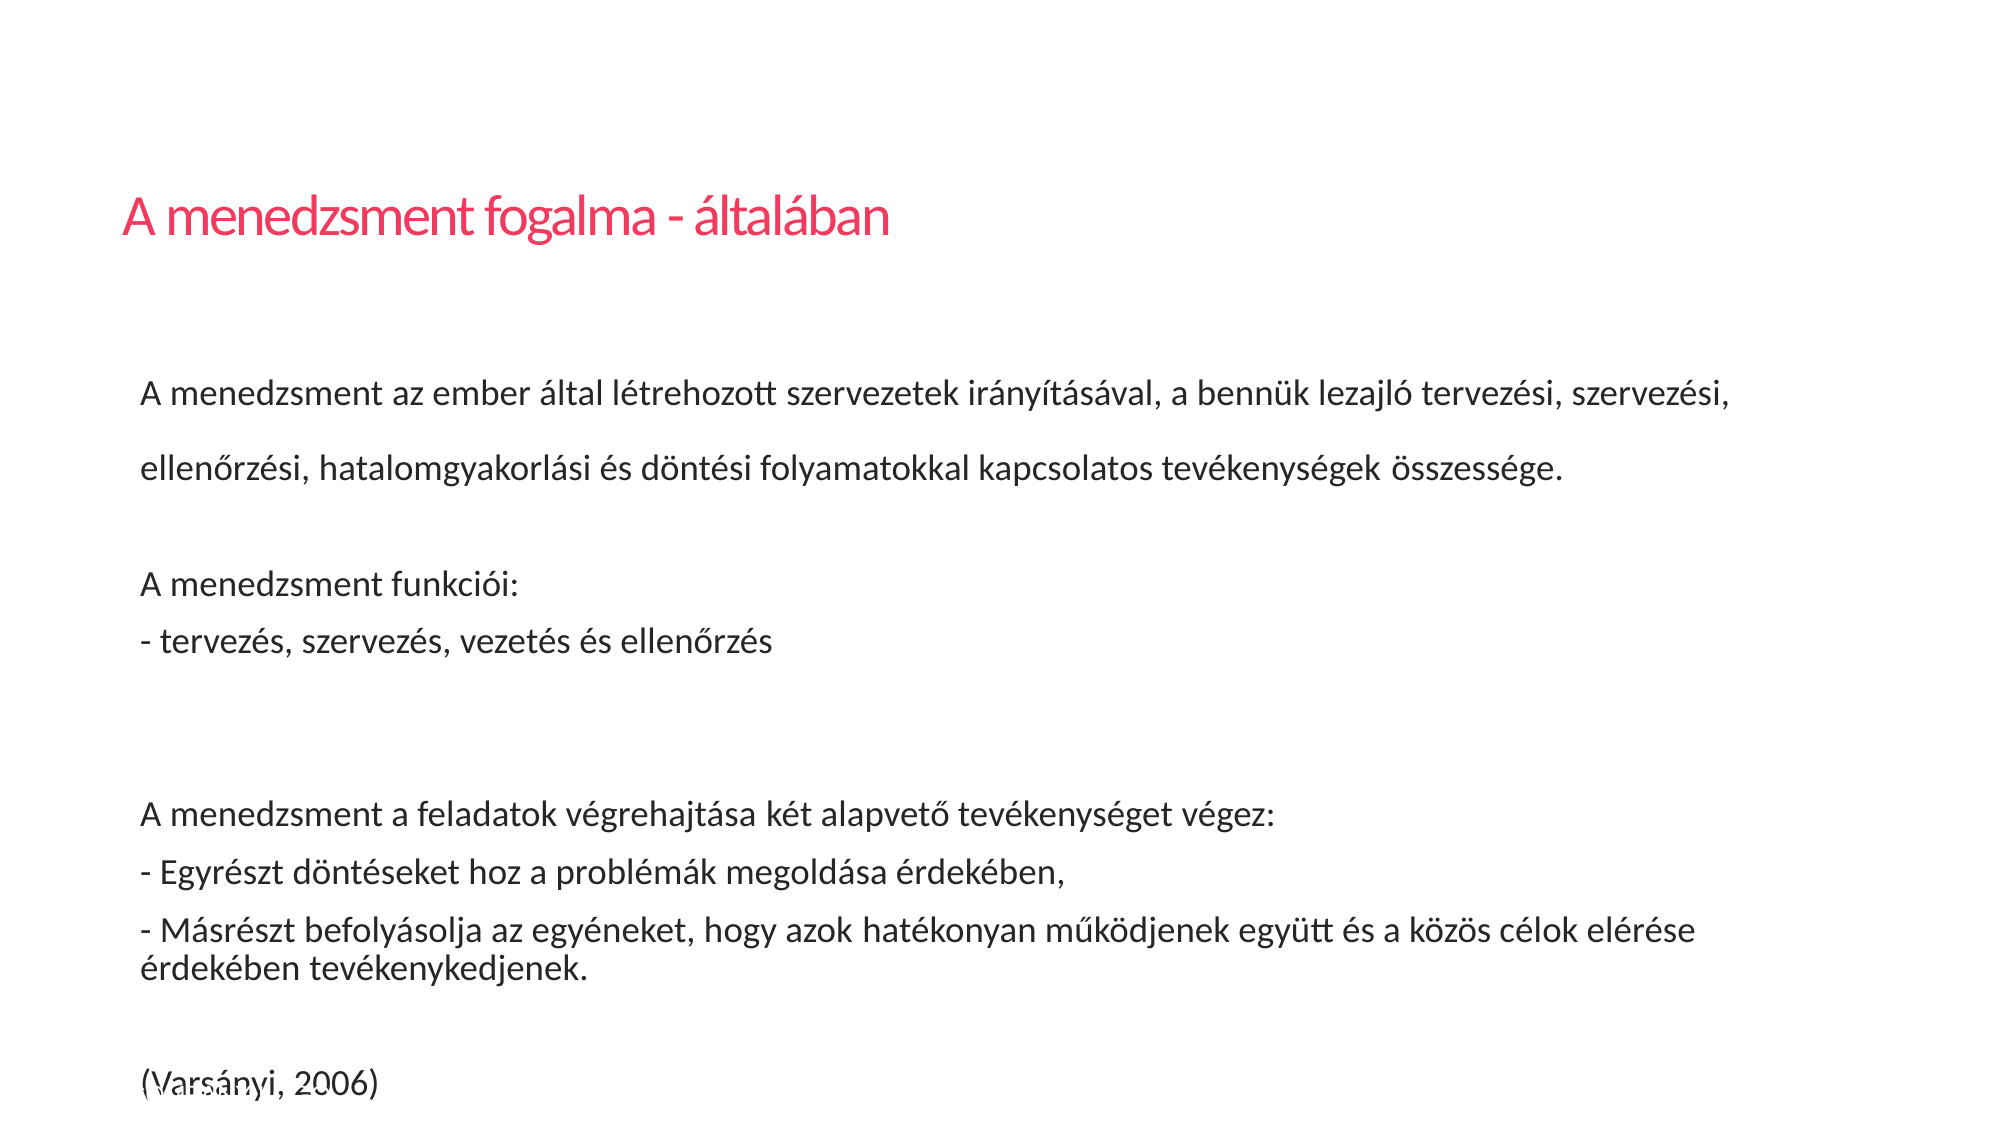

# A menedzsment fogalma - általában
A menedzsment az ember által létrehozott szervezetek irányításával, a bennük lezajló tervezési, szervezési, ellenőrzési, hatalomgyakorlási és döntési folyamatokkal kapcsolatos tevékenységek összessége.

A menedzsment funkciói:
- tervezés, szervezés, vezetés és ellenőrzés

A menedzsment a feladatok végrehajtása két alapvető tevékenységet végez:
- Egyrészt döntéseket hoz a problémák megoldása érdekében,
- Másrészt befolyásolja az egyéneket, hogy azok hatékonyan működjenek együtt és a közös célok elérése érdekében tevékenykedjenek.

(Varsányi, 2006)
Company Logo